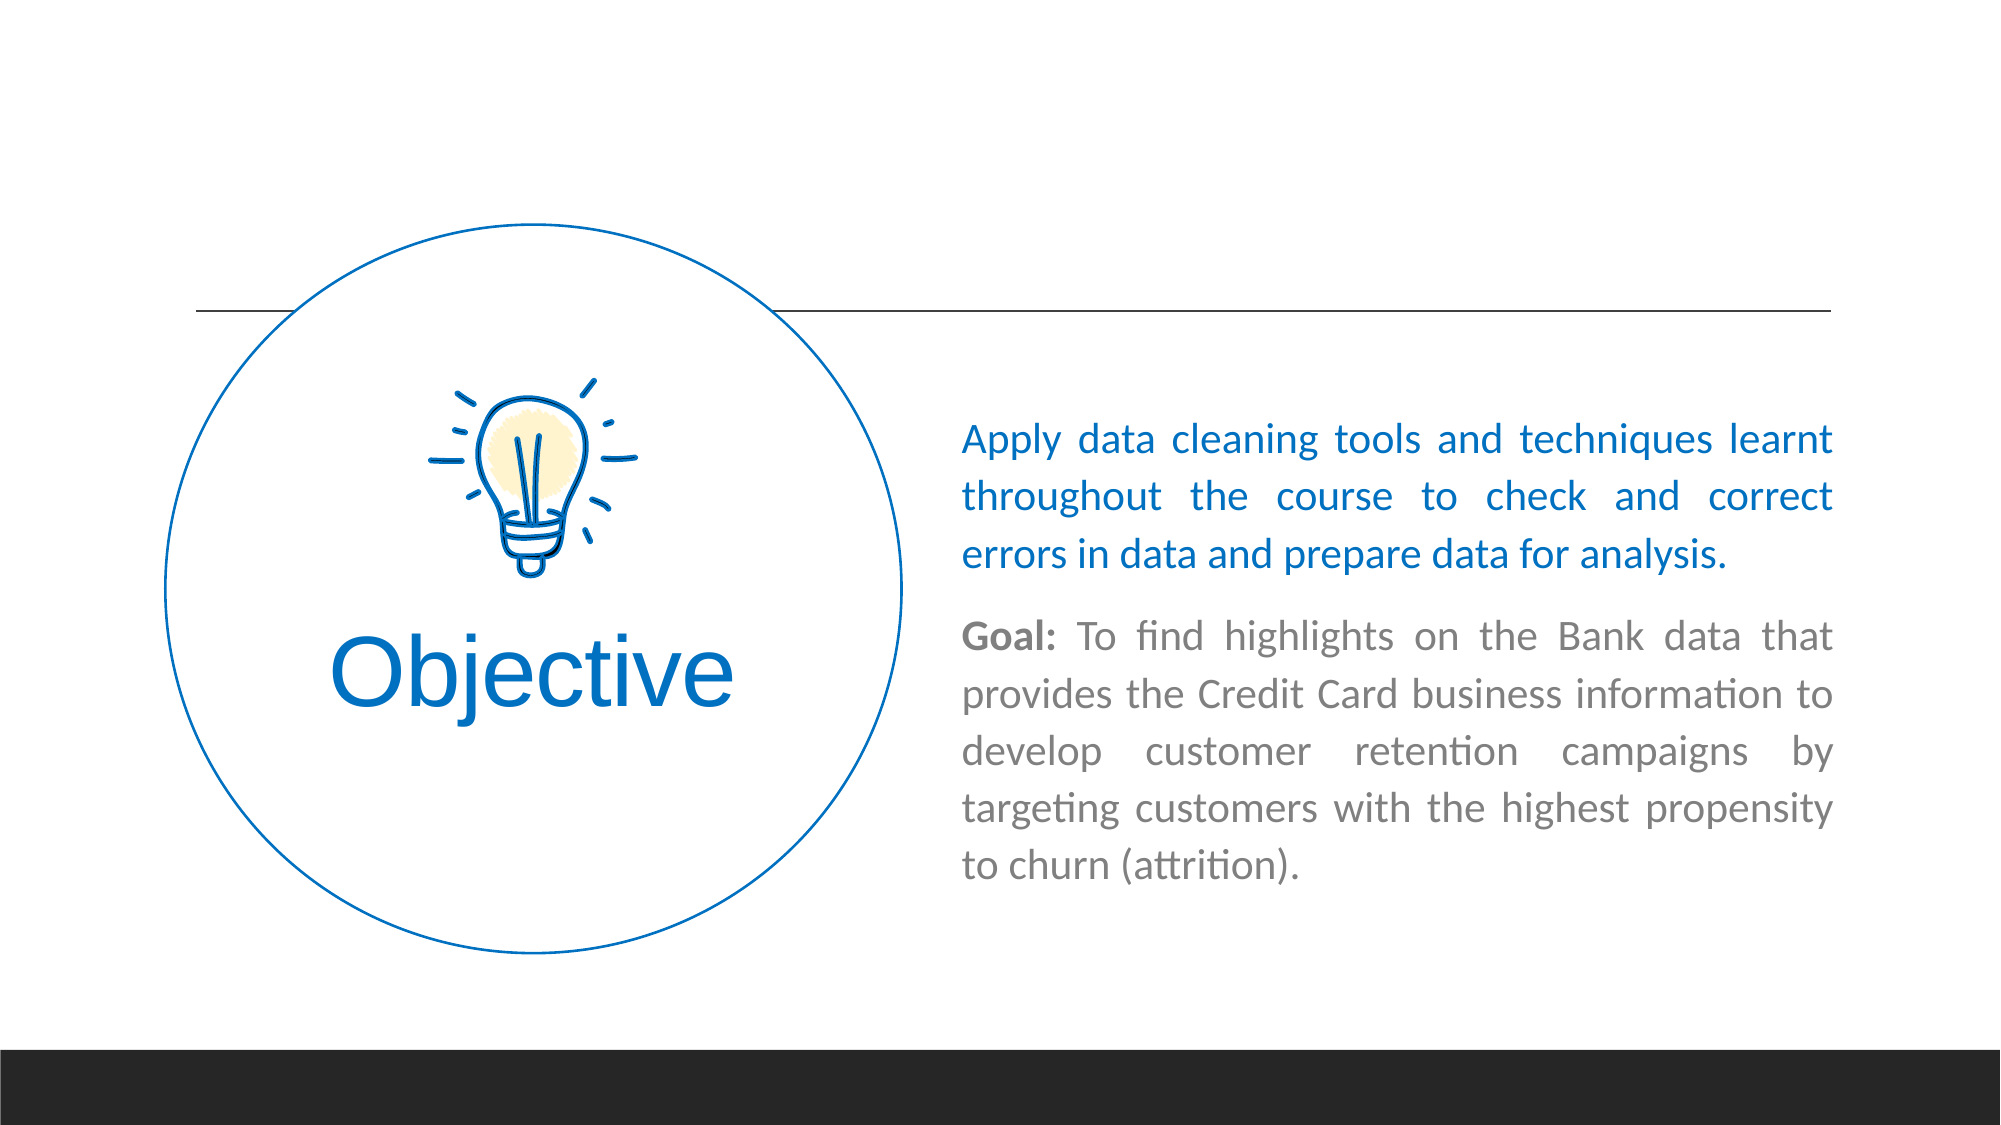

Apply data cleaning tools and techniques learnt throughout the course to check and correct errors in data and prepare data for analysis.
Goal: To find highlights on the Bank data that provides the Credit Card business information to develop customer retention campaigns by targeting customers with the highest propensity to churn (attrition).

# Objective